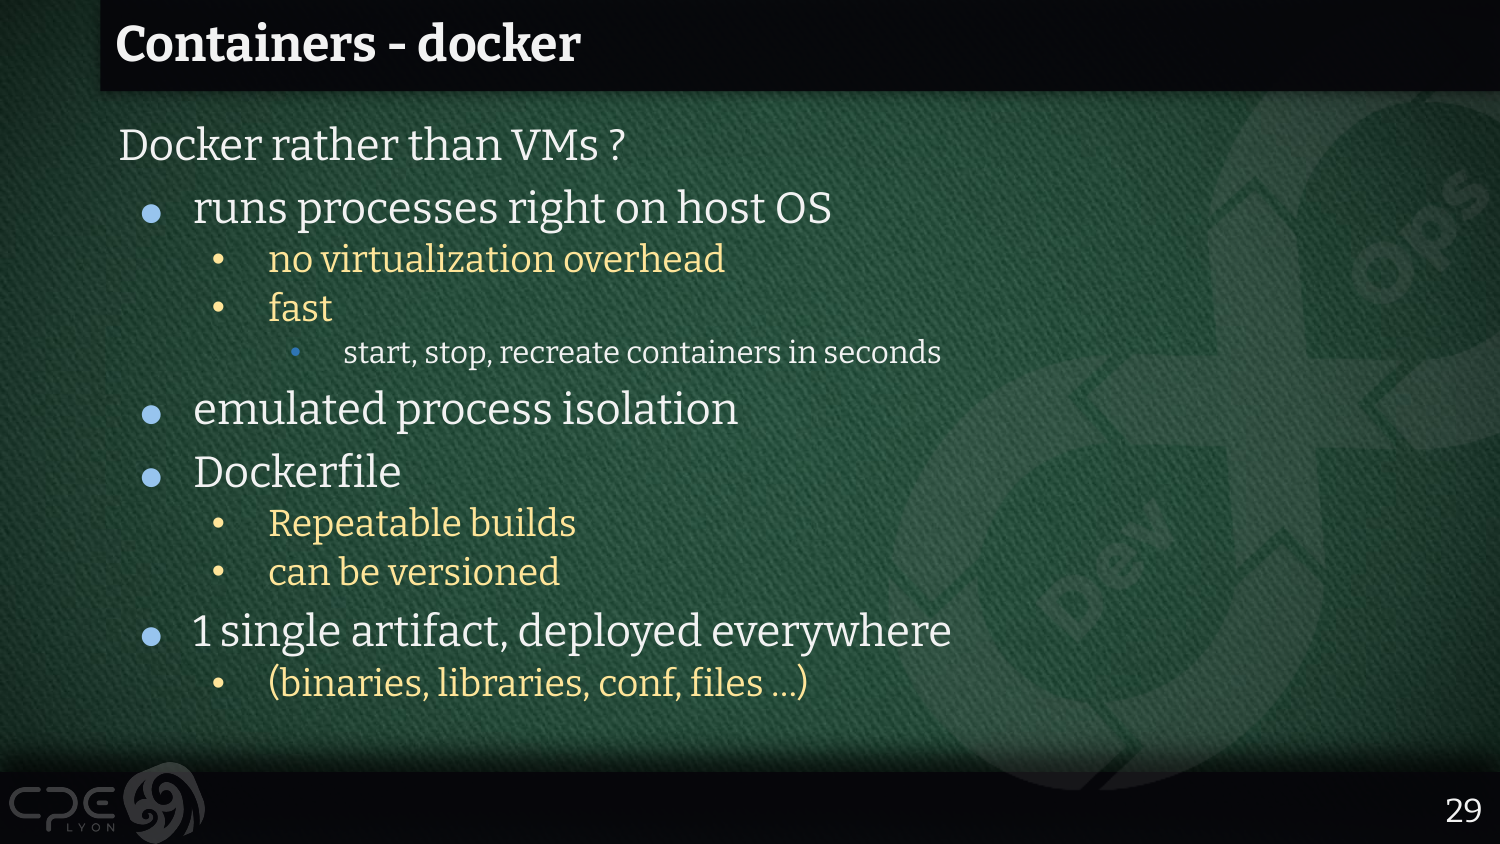

# Containers - docker
Docker rather than VMs ?
runs processes right on host OS
no virtualization overhead
fast
start, stop, recreate containers in seconds
emulated process isolation
Dockerfile
Repeatable builds
can be versioned
1 single artifact, deployed everywhere
(binaries, libraries, conf, files …)